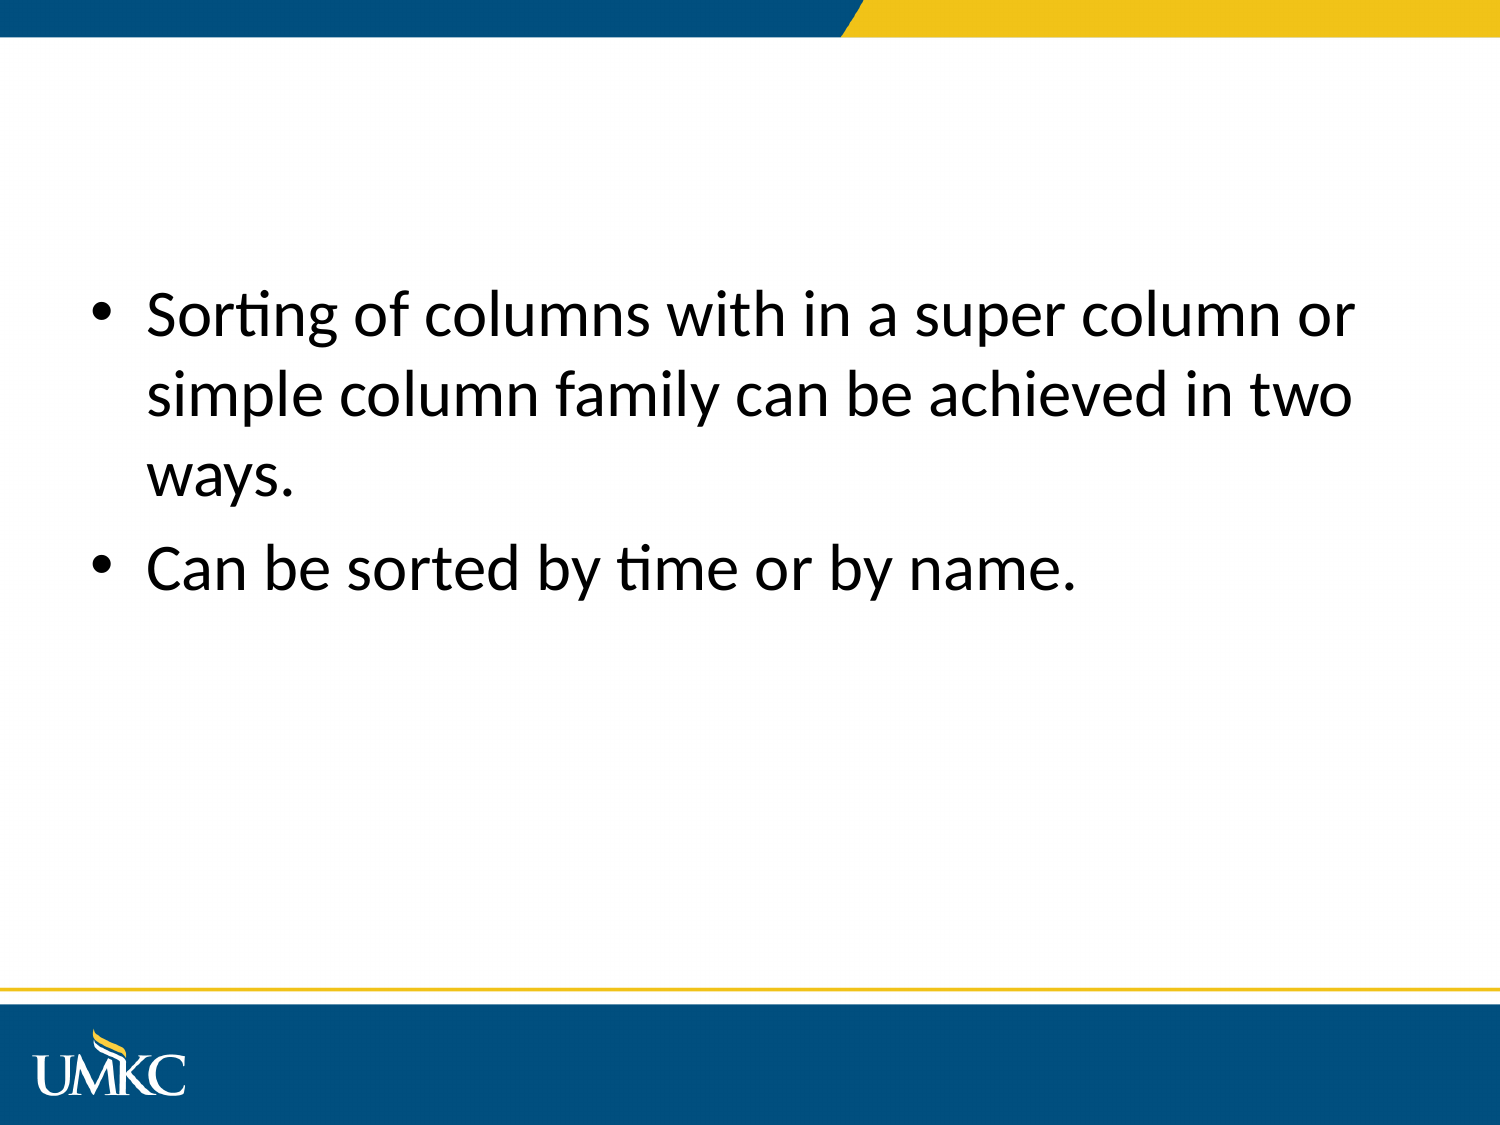

#
Sorting of columns with in a super column or simple column family can be achieved in two ways.
Can be sorted by time or by name.